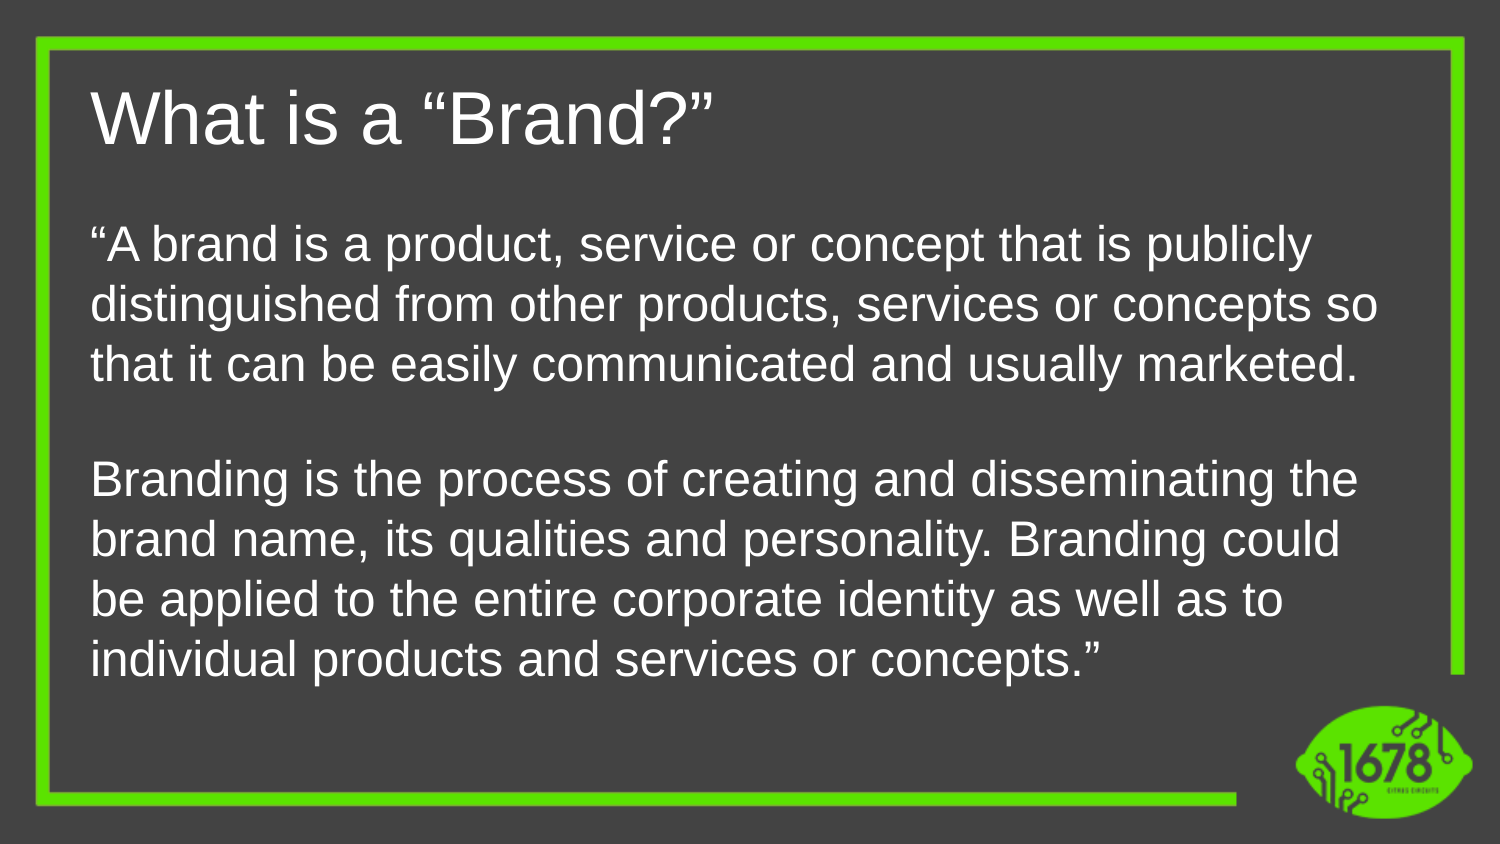

# What is a “Brand?”
“A brand is a product, service or concept that is publicly distinguished from other products, services or concepts so that it can be easily communicated and usually marketed.

Branding is the process of creating and disseminating the brand name, its qualities and personality. Branding could be applied to the entire corporate identity as well as to individual products and services or concepts.”